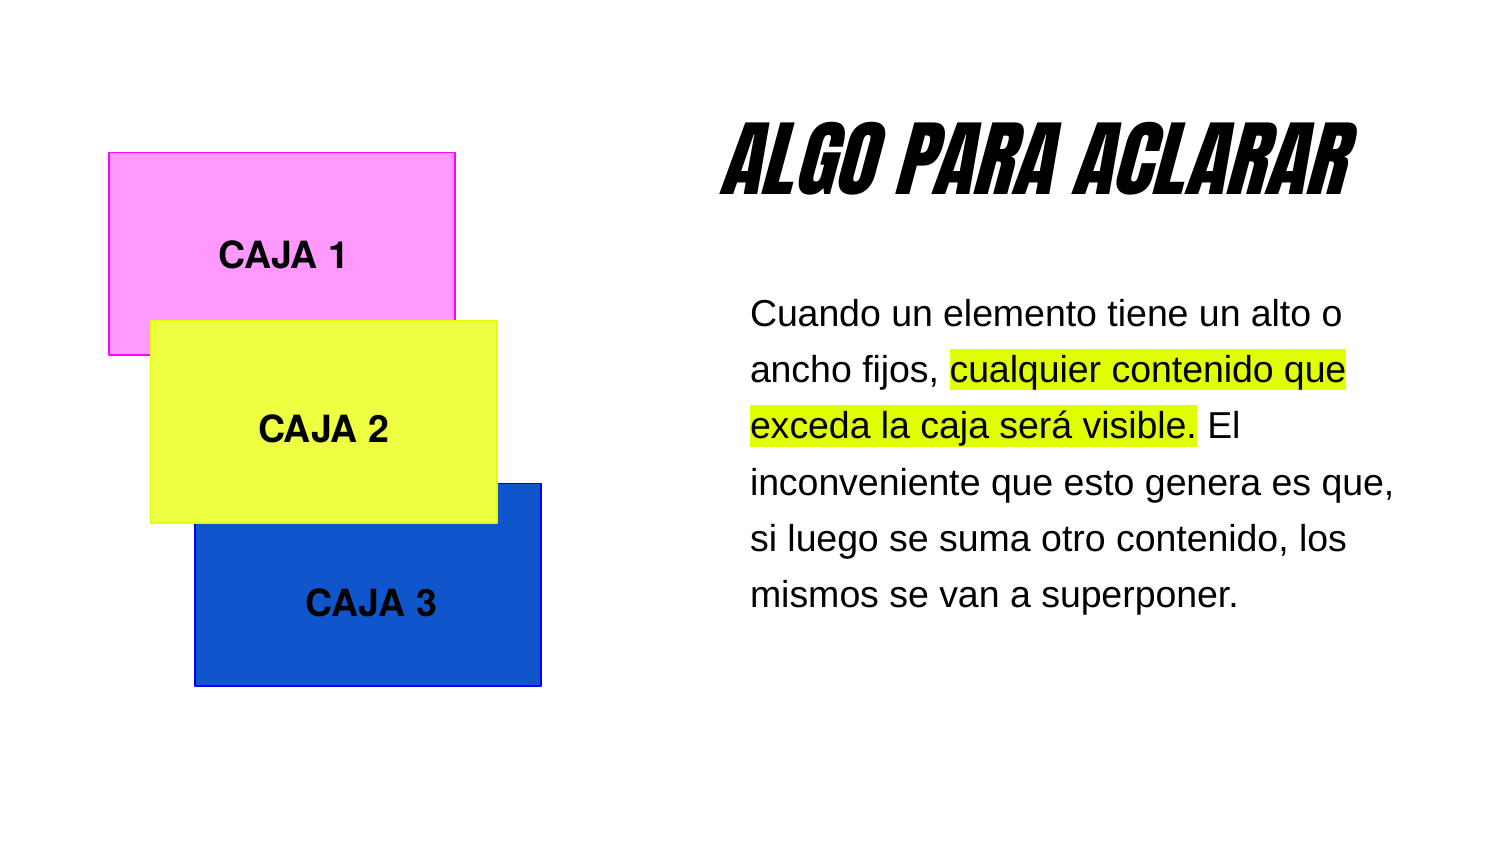

ALGO PARA ACLARAR

CAJA 1

Cuando un elemento tiene un alto o ancho fijos, cualquier contenido que exceda la caja será visible. El inconveniente que esto genera es que, si luego se suma otro contenido, los mismos se van a superponer.

CAJA 2

CAJA 3